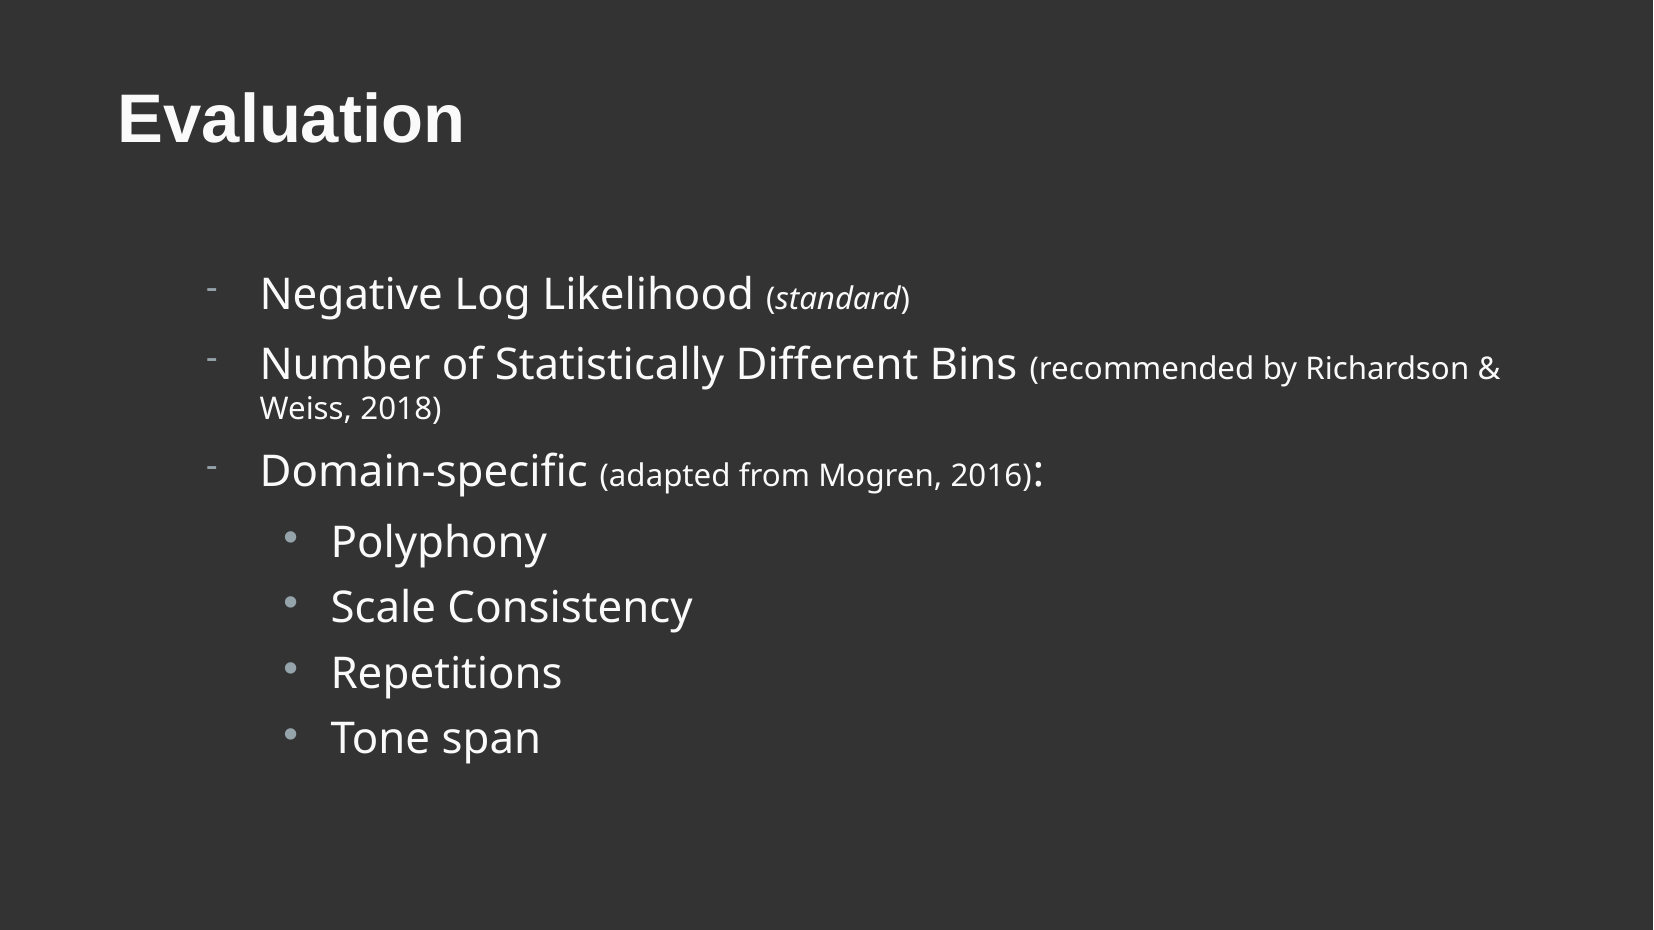

Evaluation
Negative Log Likelihood (standard)
Number of Statistically Different Bins (recommended by Richardson & Weiss, 2018)
Domain-specific (adapted from Mogren, 2016):
Polyphony
Scale Consistency
Repetitions
Tone span